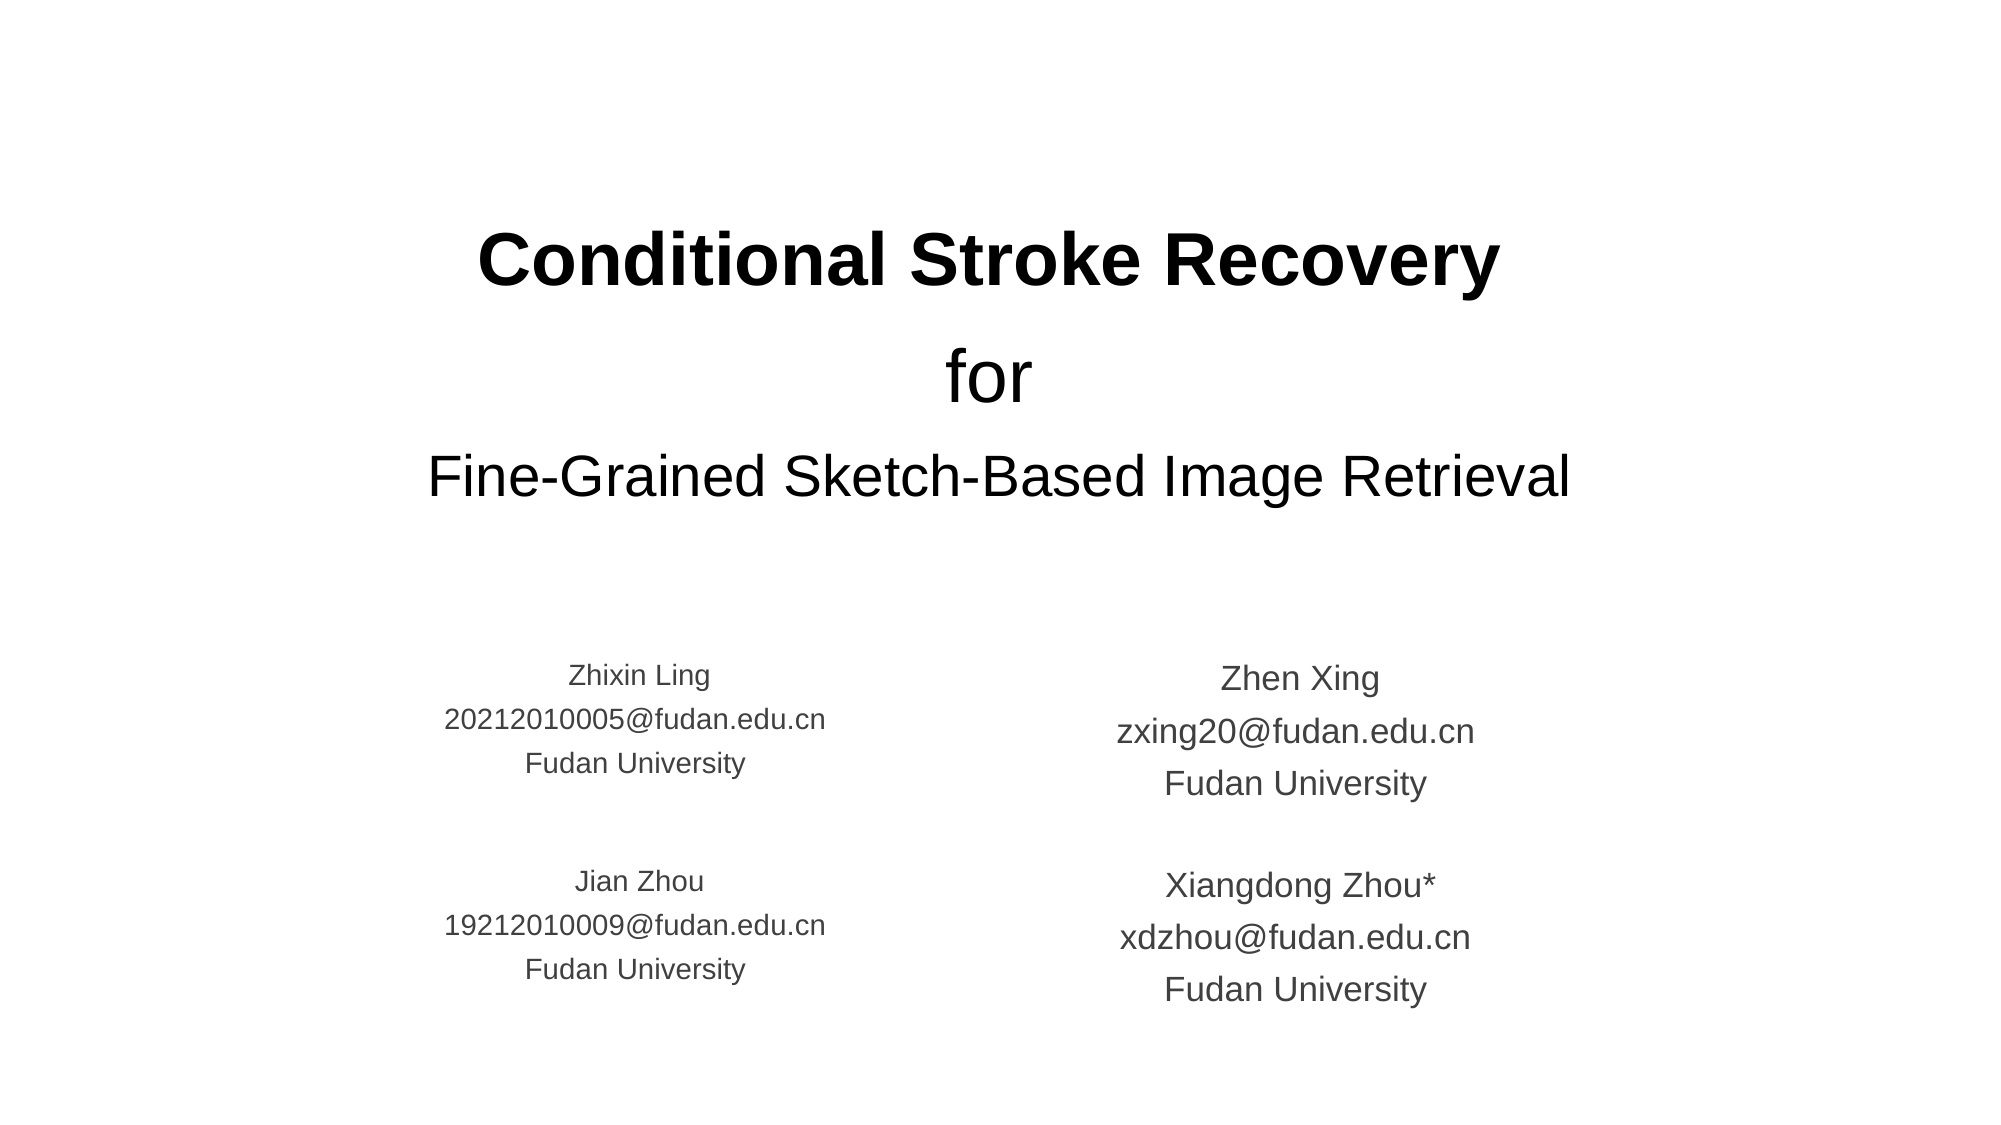

# Conditional Stroke Recovery for Fine-Grained Sketch-Based Image Retrieval
 Zhixin Ling
20212010005@fudan.edu.cn
Fudan University

 Zhen Xing
zxing20@fudan.edu.cn
Fudan University
 Jian Zhou
19212010009@fudan.edu.cn
Fudan University
 Xiangdong Zhou*
xdzhou@fudan.edu.cn
Fudan University